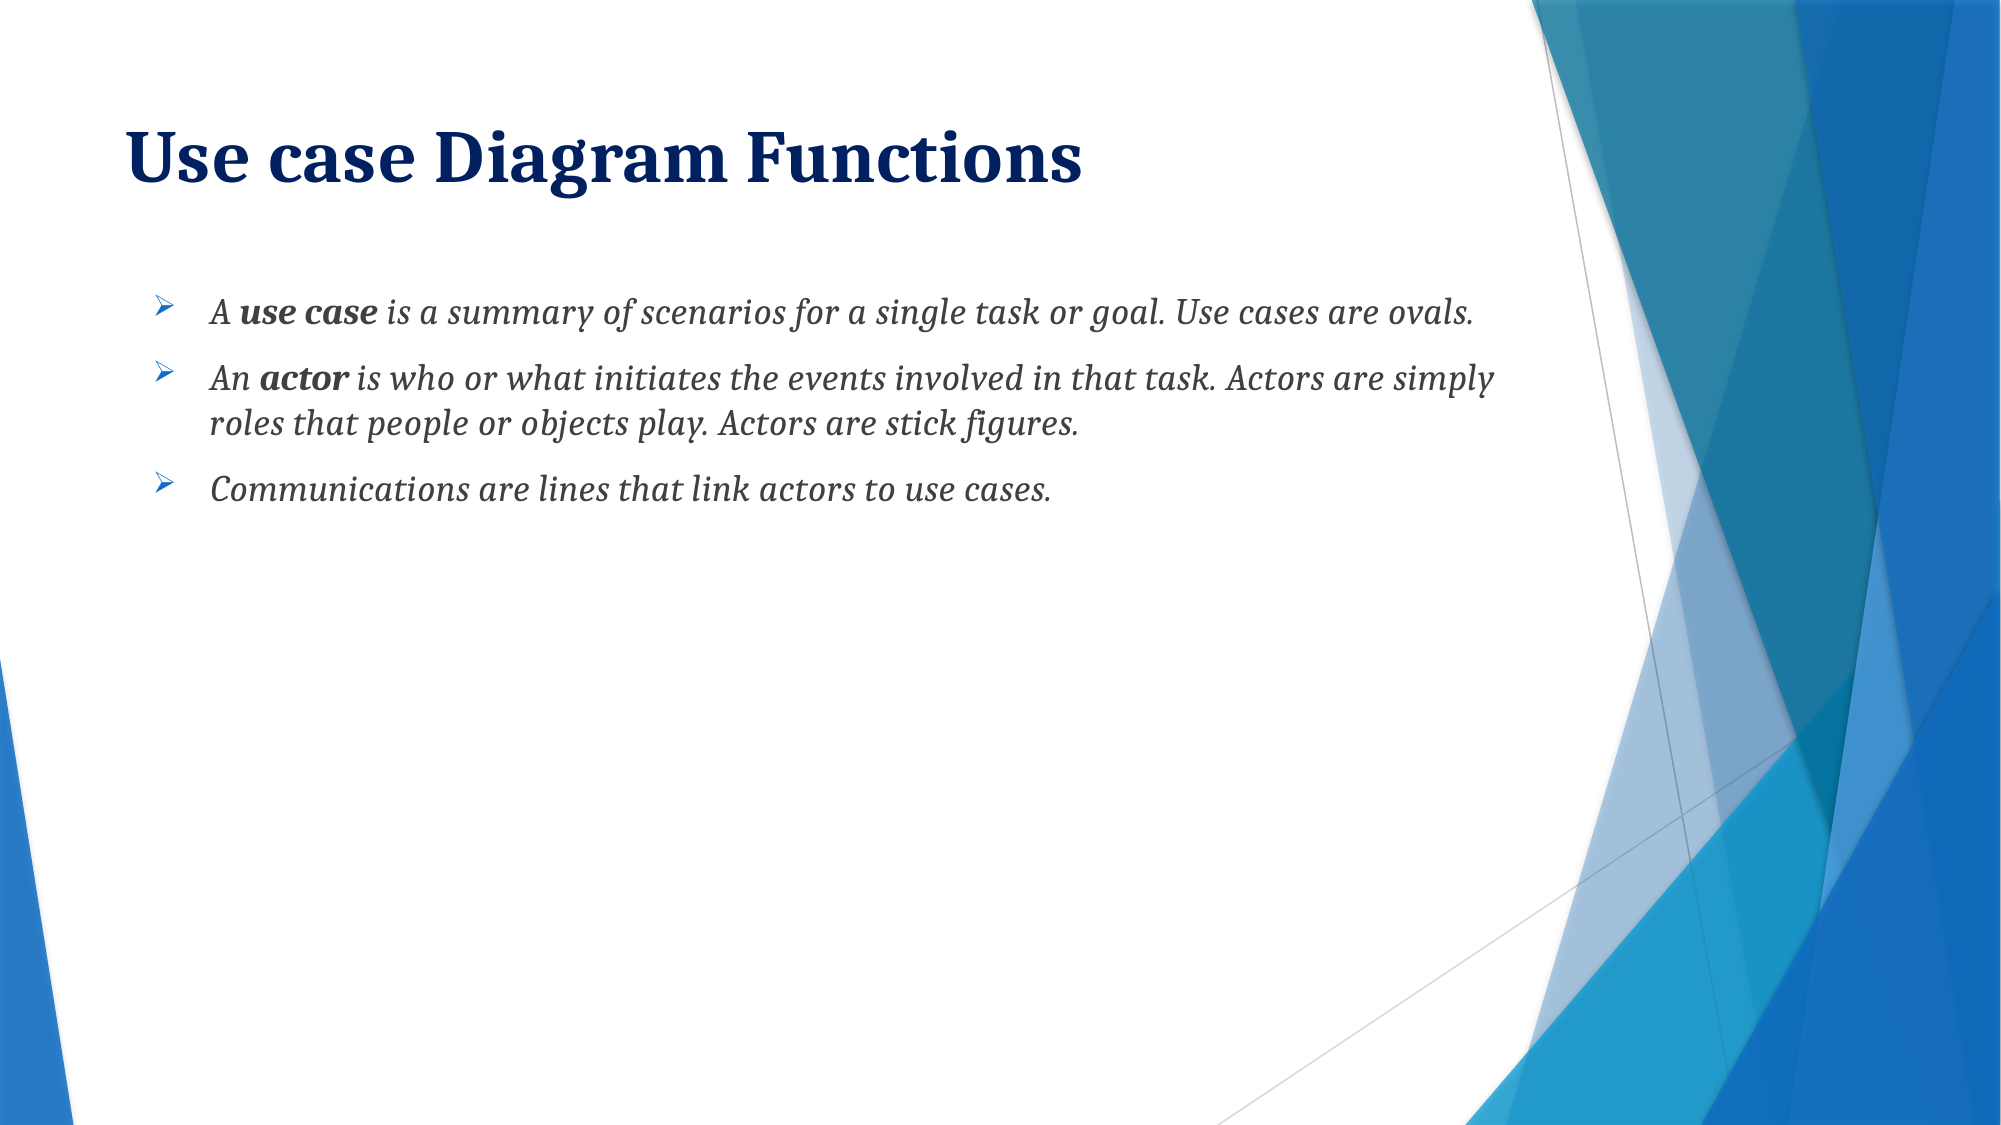

# Use case Diagram Functions
A use case is a summary of scenarios for a single task or goal. Use cases are ovals.
An actor is who or what initiates the events involved in that task. Actors are simply roles that people or objects play. Actors are stick figures.
Communications are lines that link actors to use cases.